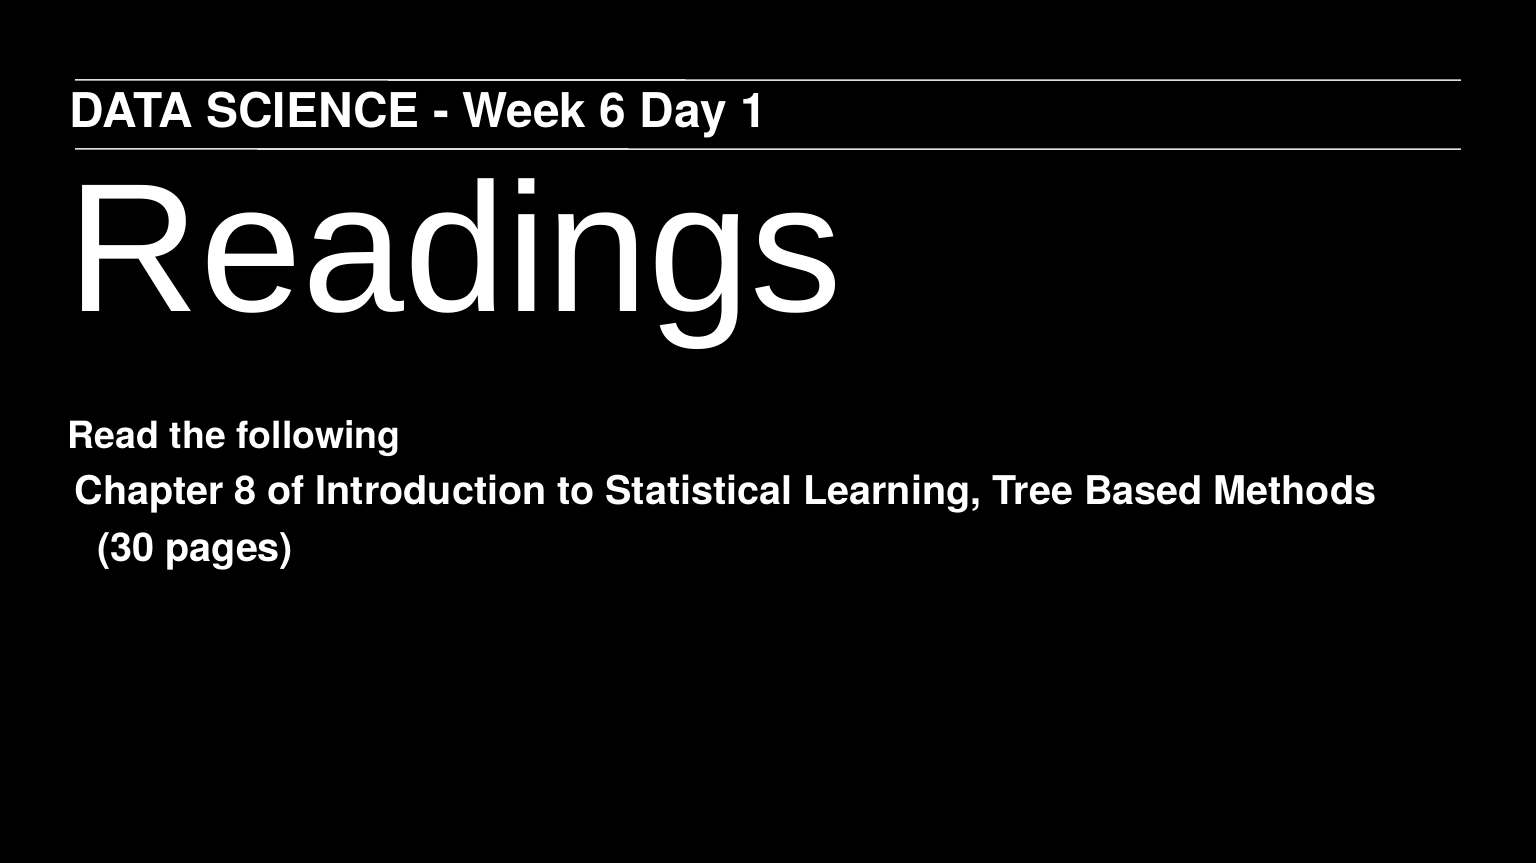

DATA SCIENCE - Week 6 Day 1

Readings

Read the following
Chapter 8 of Introduction to Statistical Learning, Tree Based Methods (30 pages)